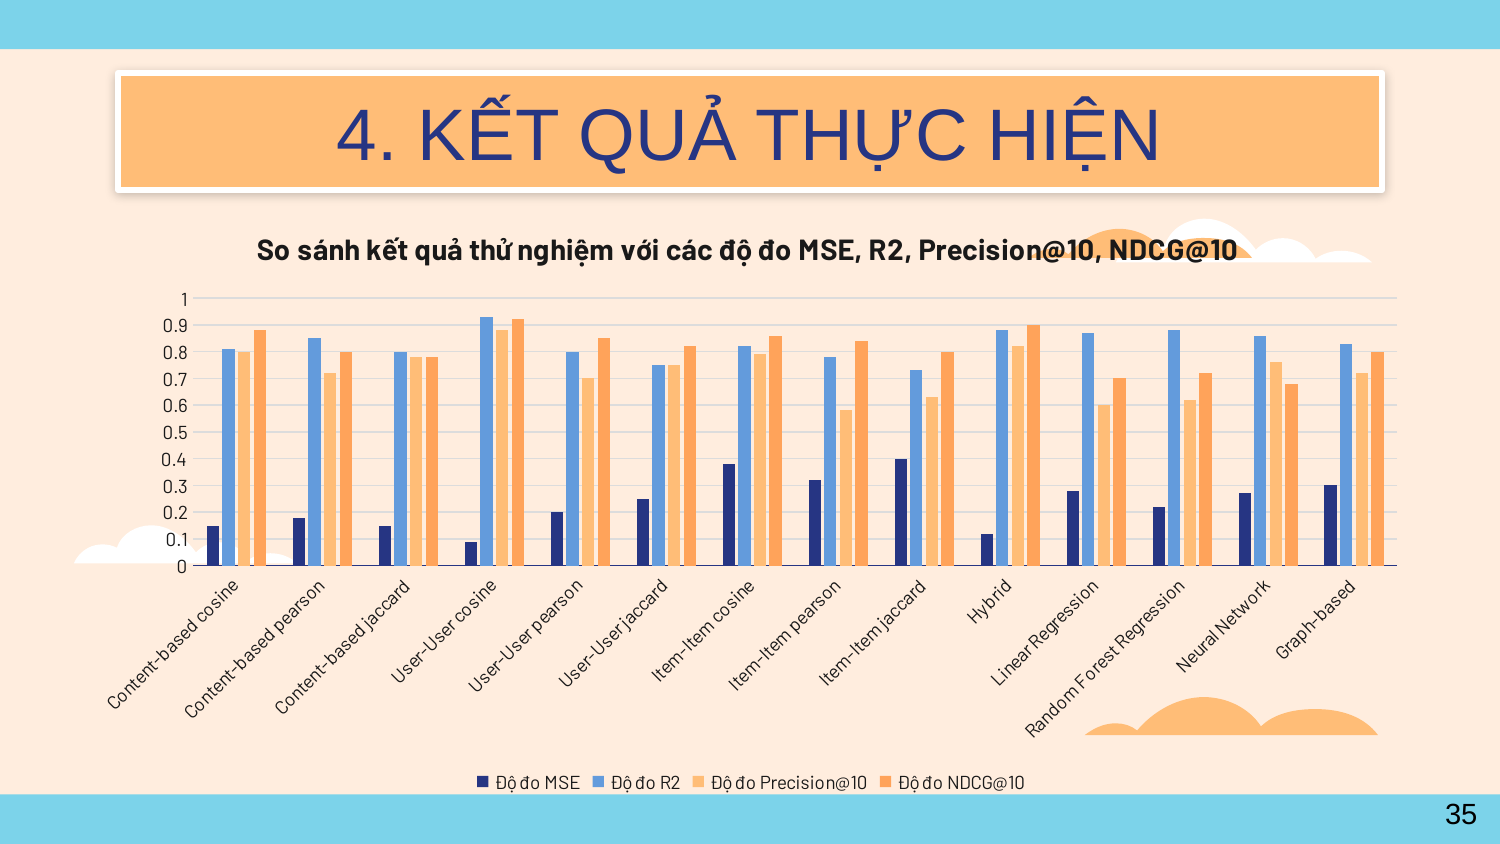

# 4. KẾT QUẢ THỰC HIỆN

### Chart: So sánh kết quả thử nghiệm với các độ đo MSE, R2, Precision@10, NDCG@10

| Category | Độ đo | Độ đo | Độ đo | Độ đo |
|---|---|---|---|---|
| Content-based cosine  | 0.15 | 0.81 | 0.8 | 0.88 |
| Content-based pearson  | 0.18 | 0.85 | 0.72 | 0.8 |
| Content-based jaccard  | 0.15 | 0.8 | 0.78 | 0.78 |
| User-User cosine  | 0.09 | 0.93 | 0.88 | 0.92 |
| User-User pearson  | 0.2 | 0.8 | 0.7 | 0.85 |
| User-User jaccard  | 0.25 | 0.75 | 0.75 | 0.82 |
| Item-Item cosine  | 0.38 | 0.82 | 0.79 | 0.86 |
| Item-Item pearson  | 0.32 | 0.78 | 0.58 | 0.84 |
| Item-Item jaccard  | 0.4 | 0.73 | 0.63 | 0.8 |
| Hybrid  | 0.12 | 0.88 | 0.82 | 0.9 |
| Linear Regression  | 0.28 | 0.87 | 0.6 | 0.7 |
| Random Forest Regression  | 0.22 | 0.88 | 0.62 | 0.72 |
| Neural Network  | 0.27 | 0.86 | 0.76 | 0.68 |
| Graph-based  | 0.3 | 0.83 | 0.72 | 0.8 |

35